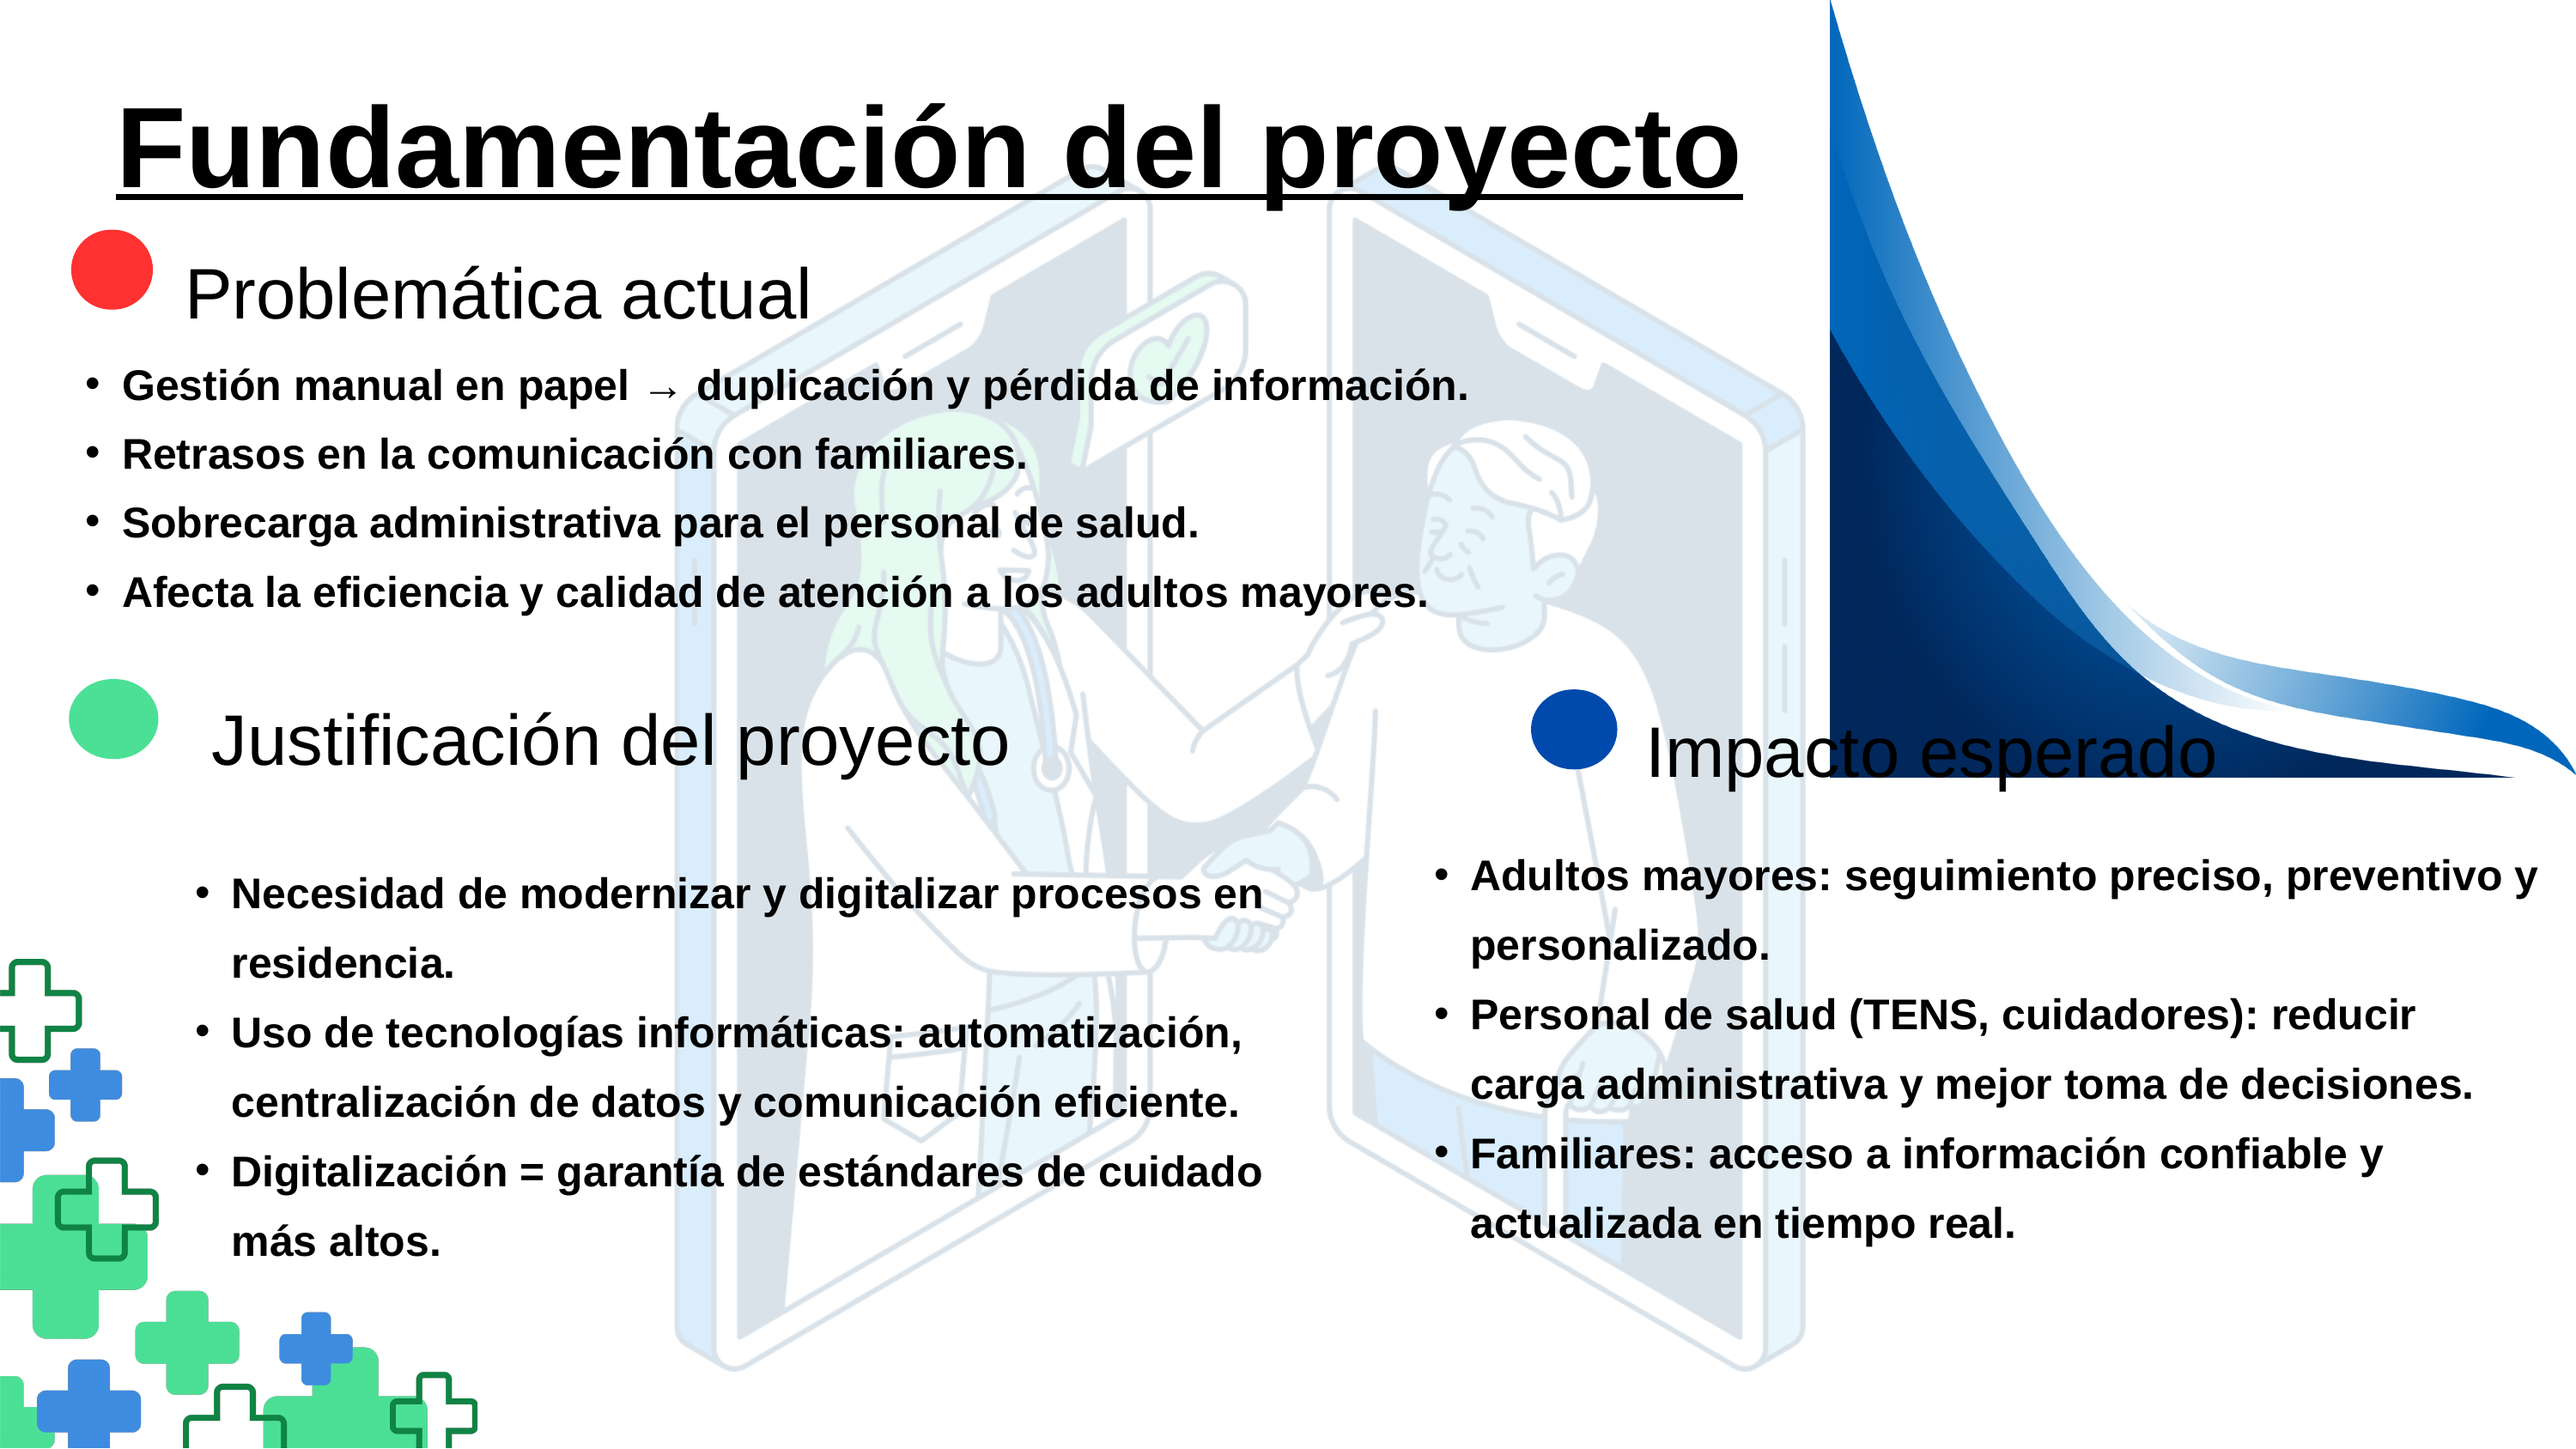

Fundamentación del proyecto

Problemática actual
Gestión manual en papel → duplicación y pérdida de información.
Retrasos en la comunicación con familiares.
Sobrecarga administrativa para el personal de salud.
Afecta la eficiencia y calidad de atención a los adultos mayores.

 Justificación del proyecto

Impacto esperado
Adultos mayores: seguimiento preciso, preventivo y personalizado.
Personal de salud (TENS, cuidadores): reducir carga administrativa y mejor toma de decisiones.
Familiares: acceso a información confiable y actualizada en tiempo real.
Necesidad de modernizar y digitalizar procesos en residencia.
Uso de tecnologías informáticas: automatización, centralización de datos y comunicación eficiente.
Digitalización = garantía de estándares de cuidado más altos.